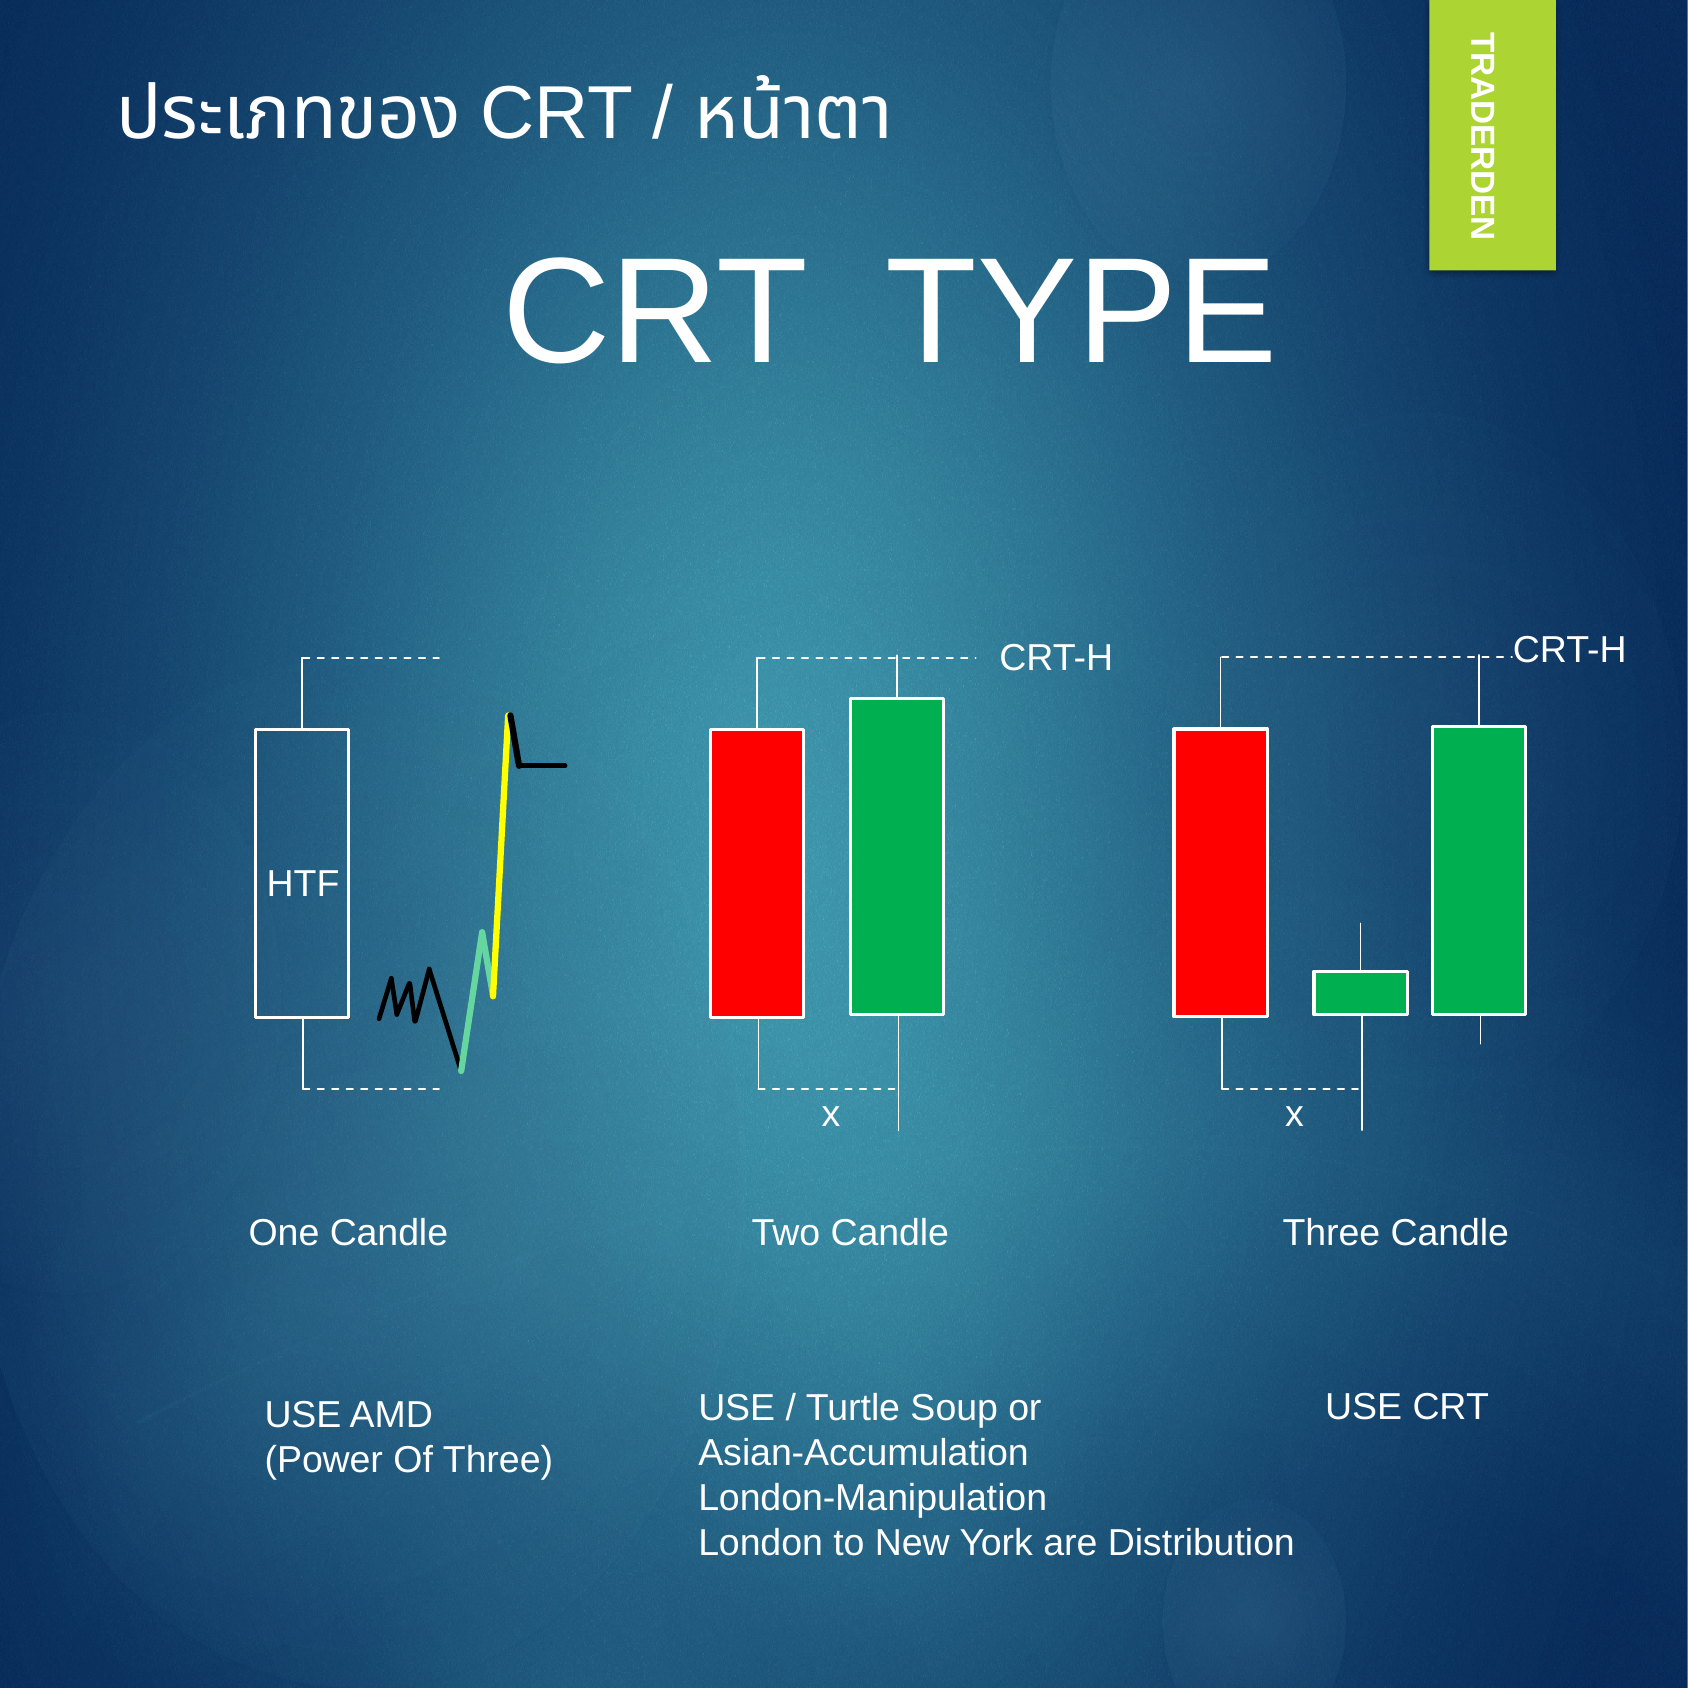

ประเภทของ CRT / หน้าตา
TRADERDEN
CRT  TYPE

CRT-H
CRT-H

HTF

x
x
One Candle
Two Candle
Three Candle
USE CRT
USE / Turtle Soup or
Asian-Accumulation
London-Manipulation
London to New York are Distribution
USE AMD
(Power Of Three)